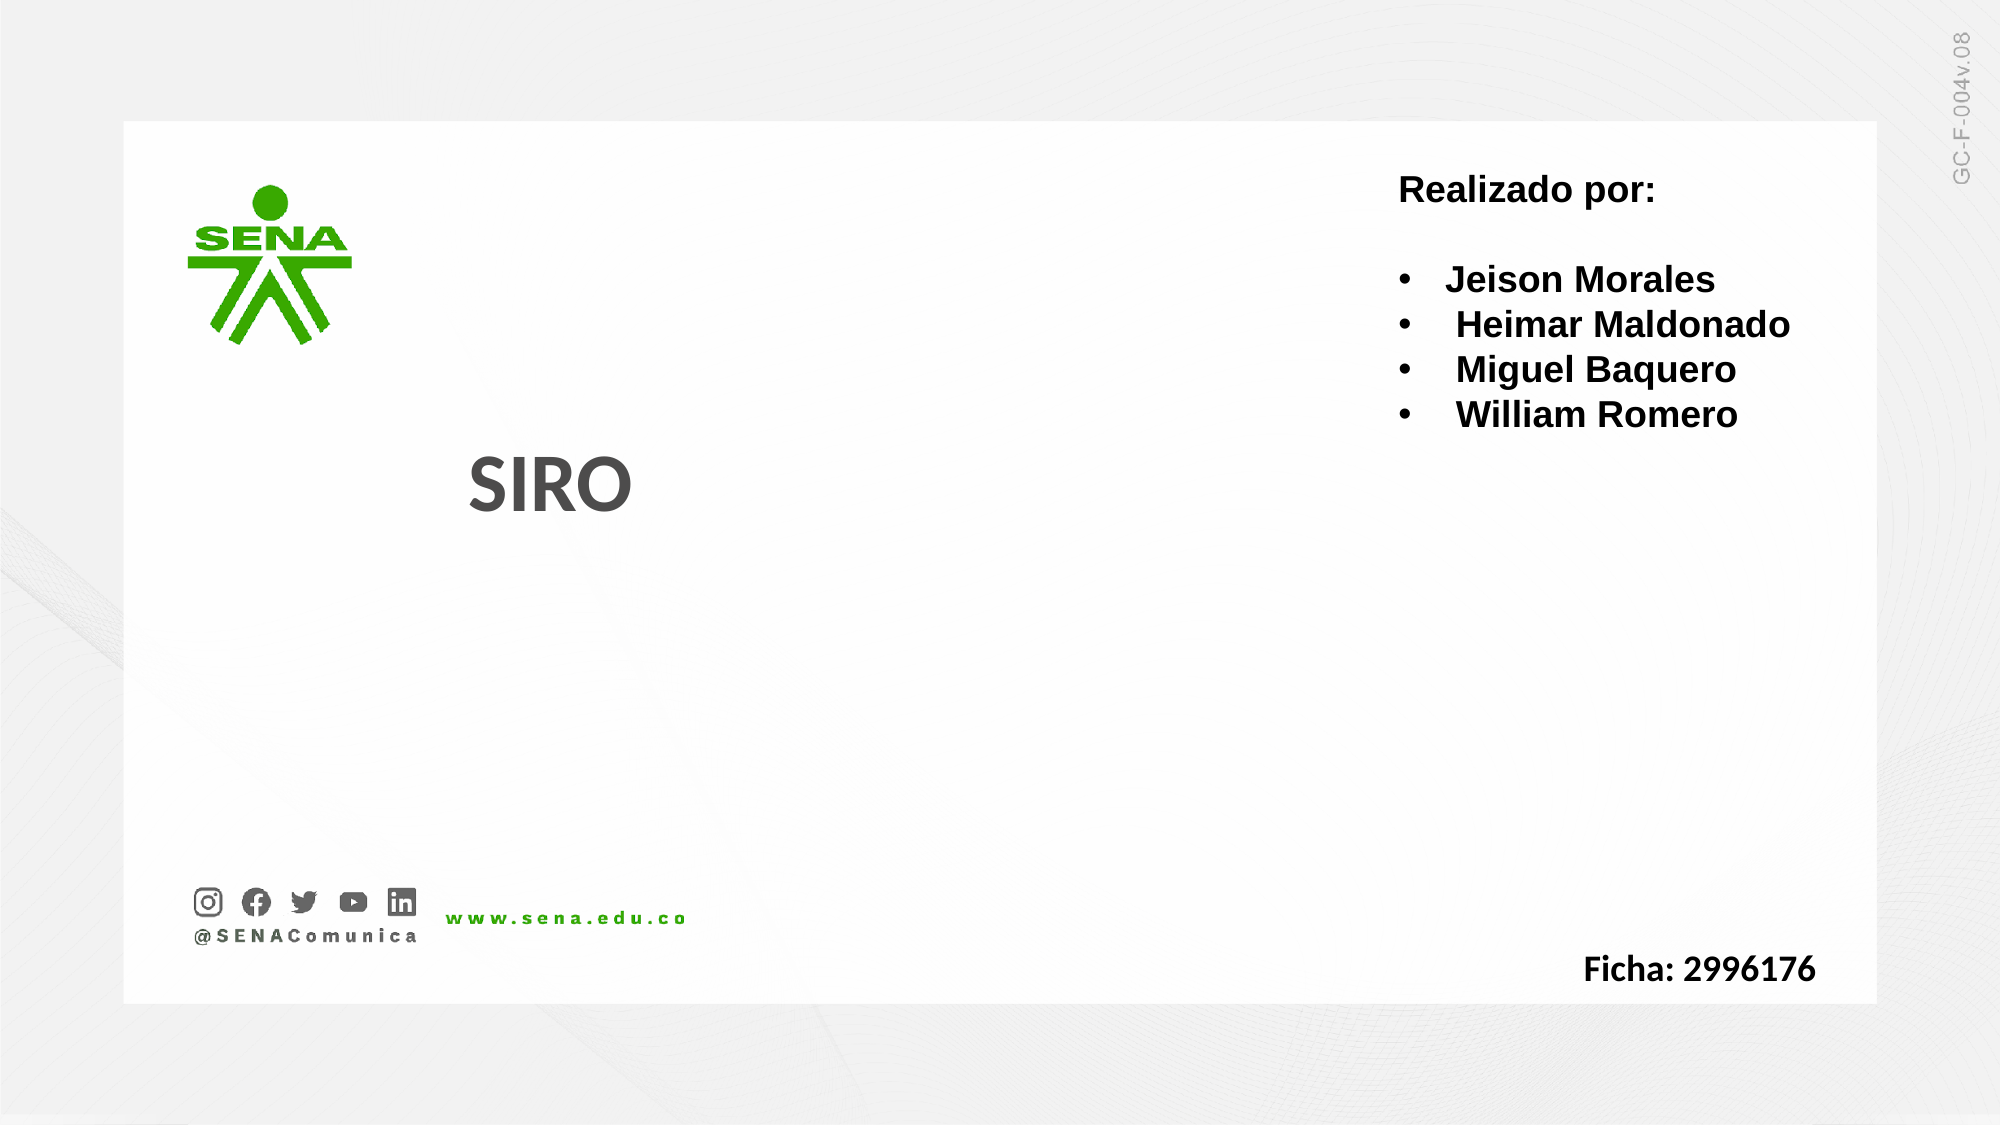

Realizado por:

Jeison Morales
 Heimar Maldonado
 Miguel Baquero
 William Romero

SIRO
Ficha: 2996176